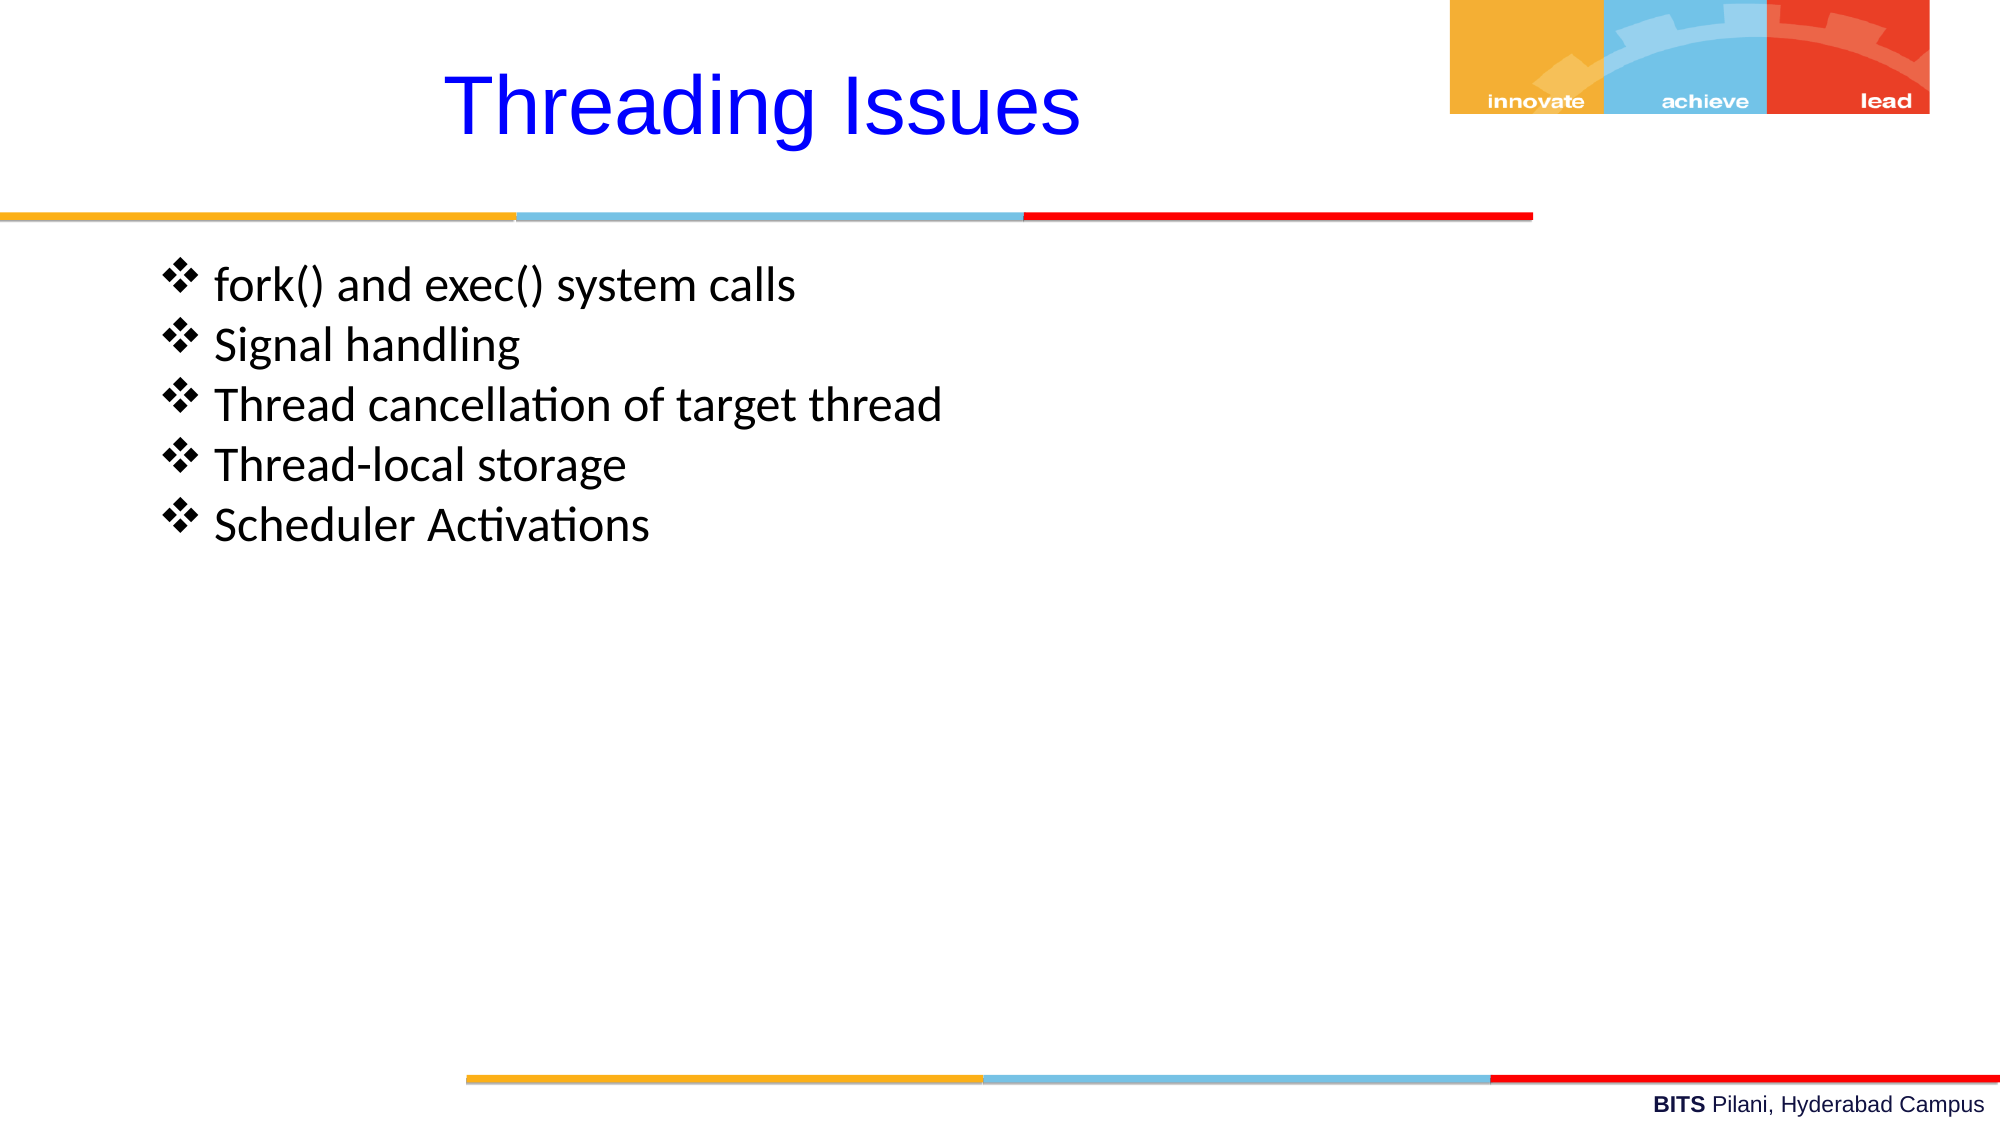

Threading Issues
fork() and exec() system calls
Signal handling
Thread cancellation of target thread
Thread-local storage
Scheduler Activations